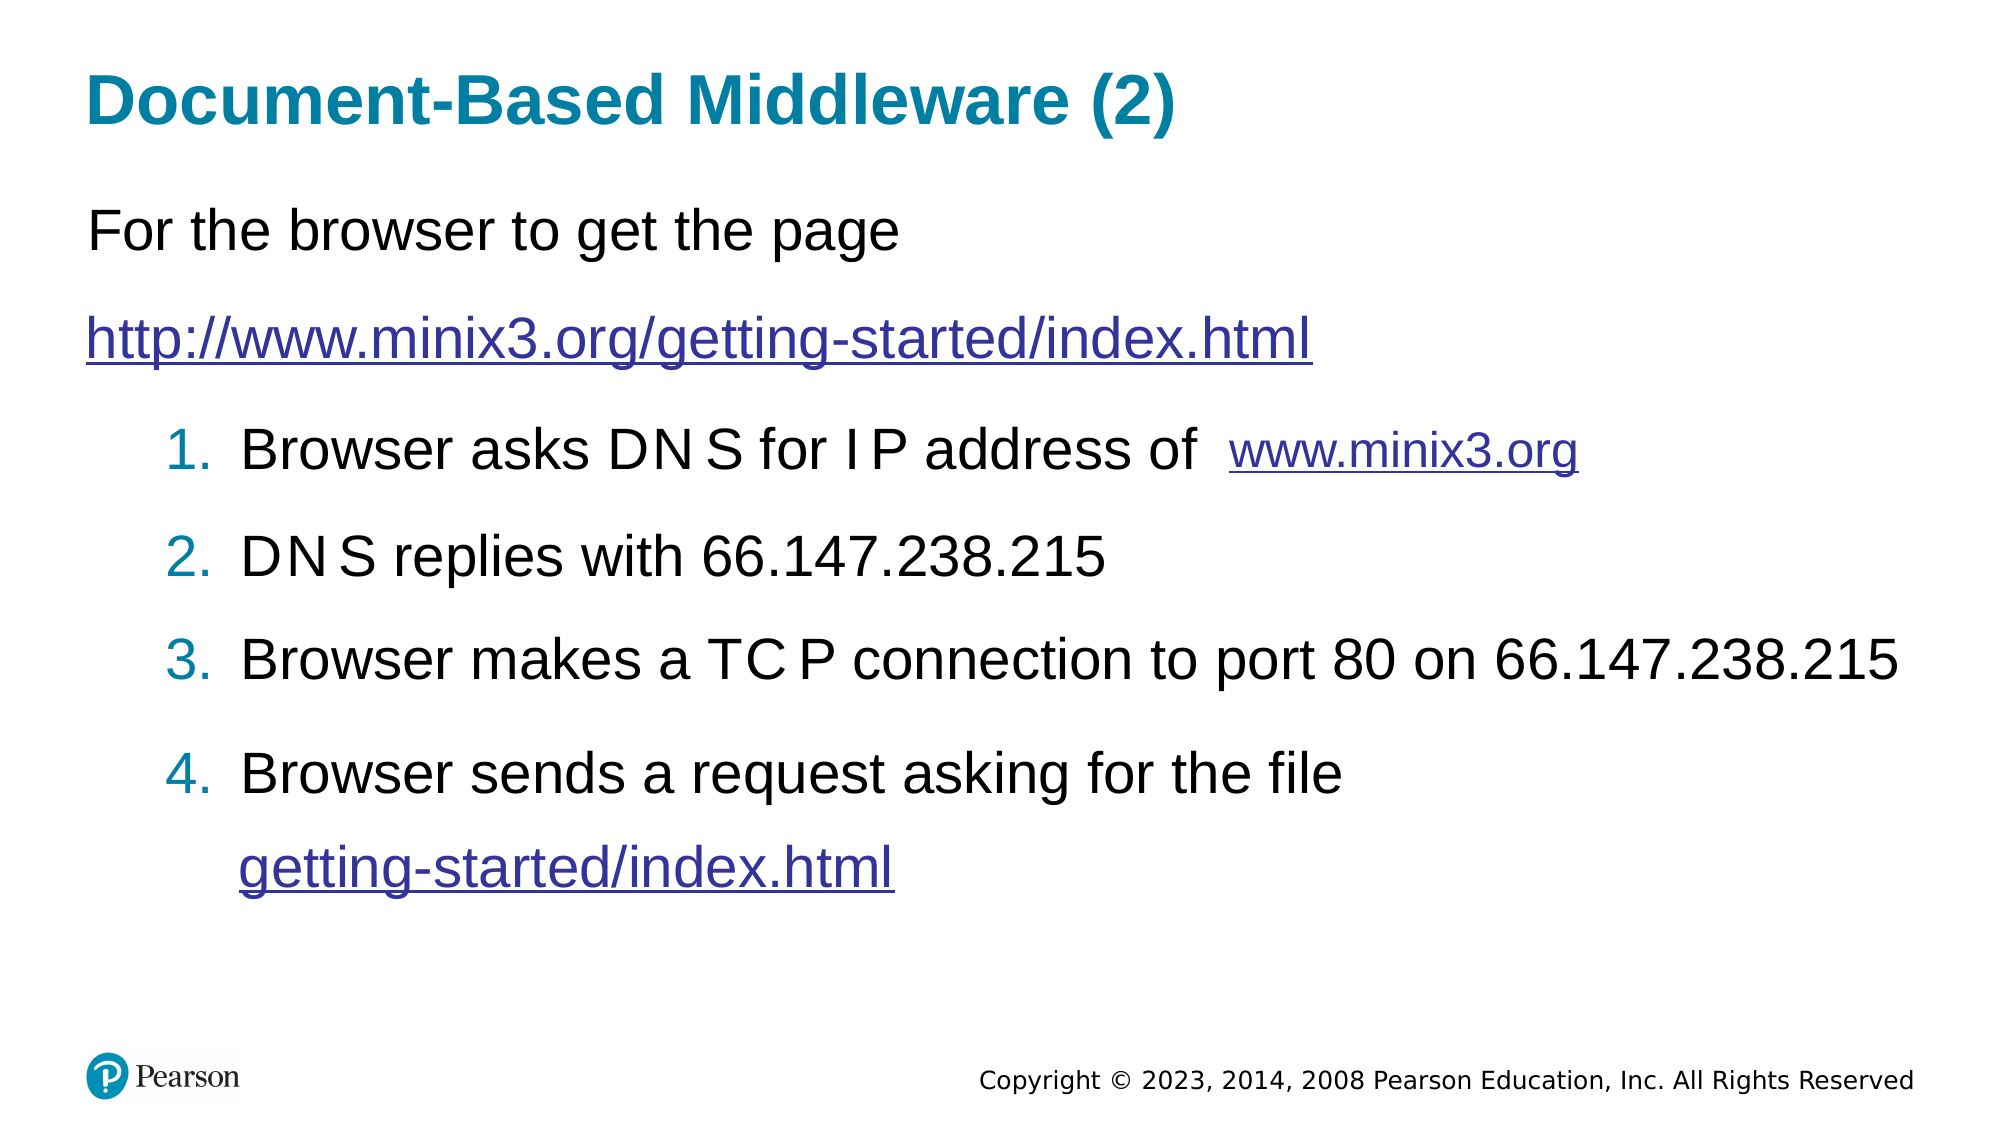

# Document-Based Middleware (2)
For the browser to get the page
http://www.minix3.org/getting-started/index.html
Browser asks D N S for I P address of
www.minix3.org
D N S replies with 66.147.238.215
Browser makes a T C P connection to port 80 on 66.147.238.215
Browser sends a request asking for the file
getting-started/index.html